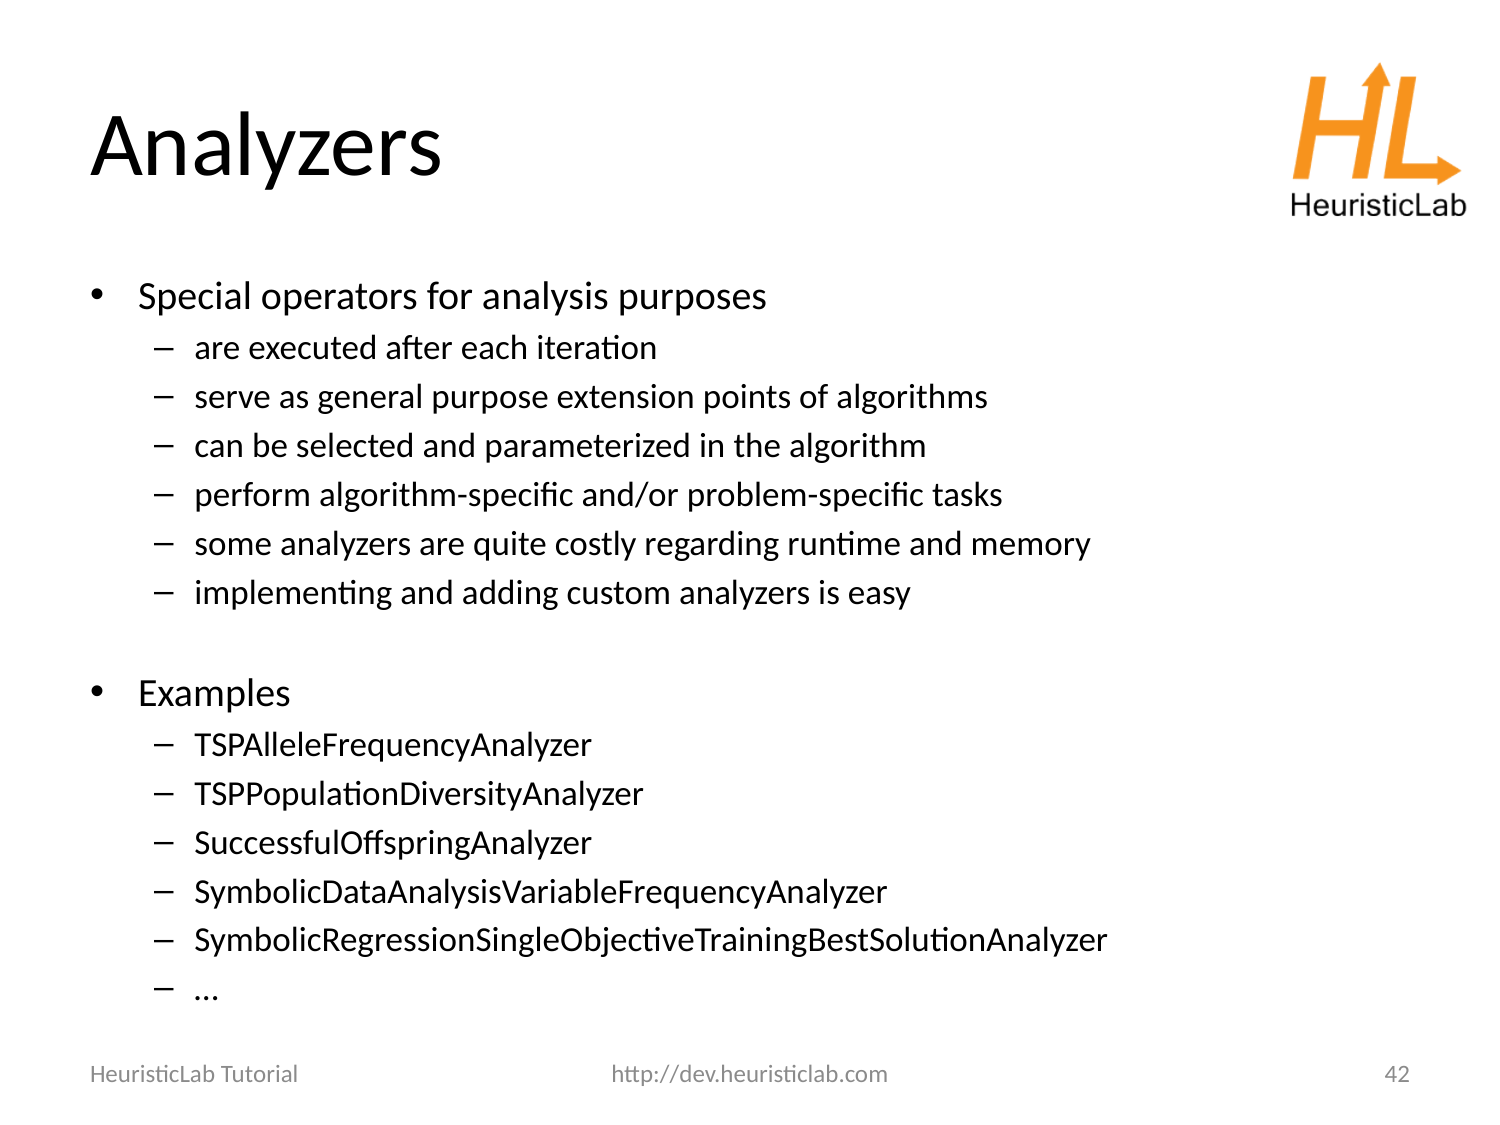

# Analyzers
Special operators for analysis purposes
are executed after each iteration
serve as general purpose extension points of algorithms
can be selected and parameterized in the algorithm
perform algorithm-specific and/or problem-specific tasks
some analyzers are quite costly regarding runtime and memory
implementing and adding custom analyzers is easy

Examples
TSPAlleleFrequencyAnalyzer
TSPPopulationDiversityAnalyzer
SuccessfulOffspringAnalyzer
SymbolicDataAnalysisVariableFrequencyAnalyzer
SymbolicRegressionSingleObjectiveTrainingBestSolutionAnalyzer
…
HeuristicLab Tutorial
http://dev.heuristiclab.com
42